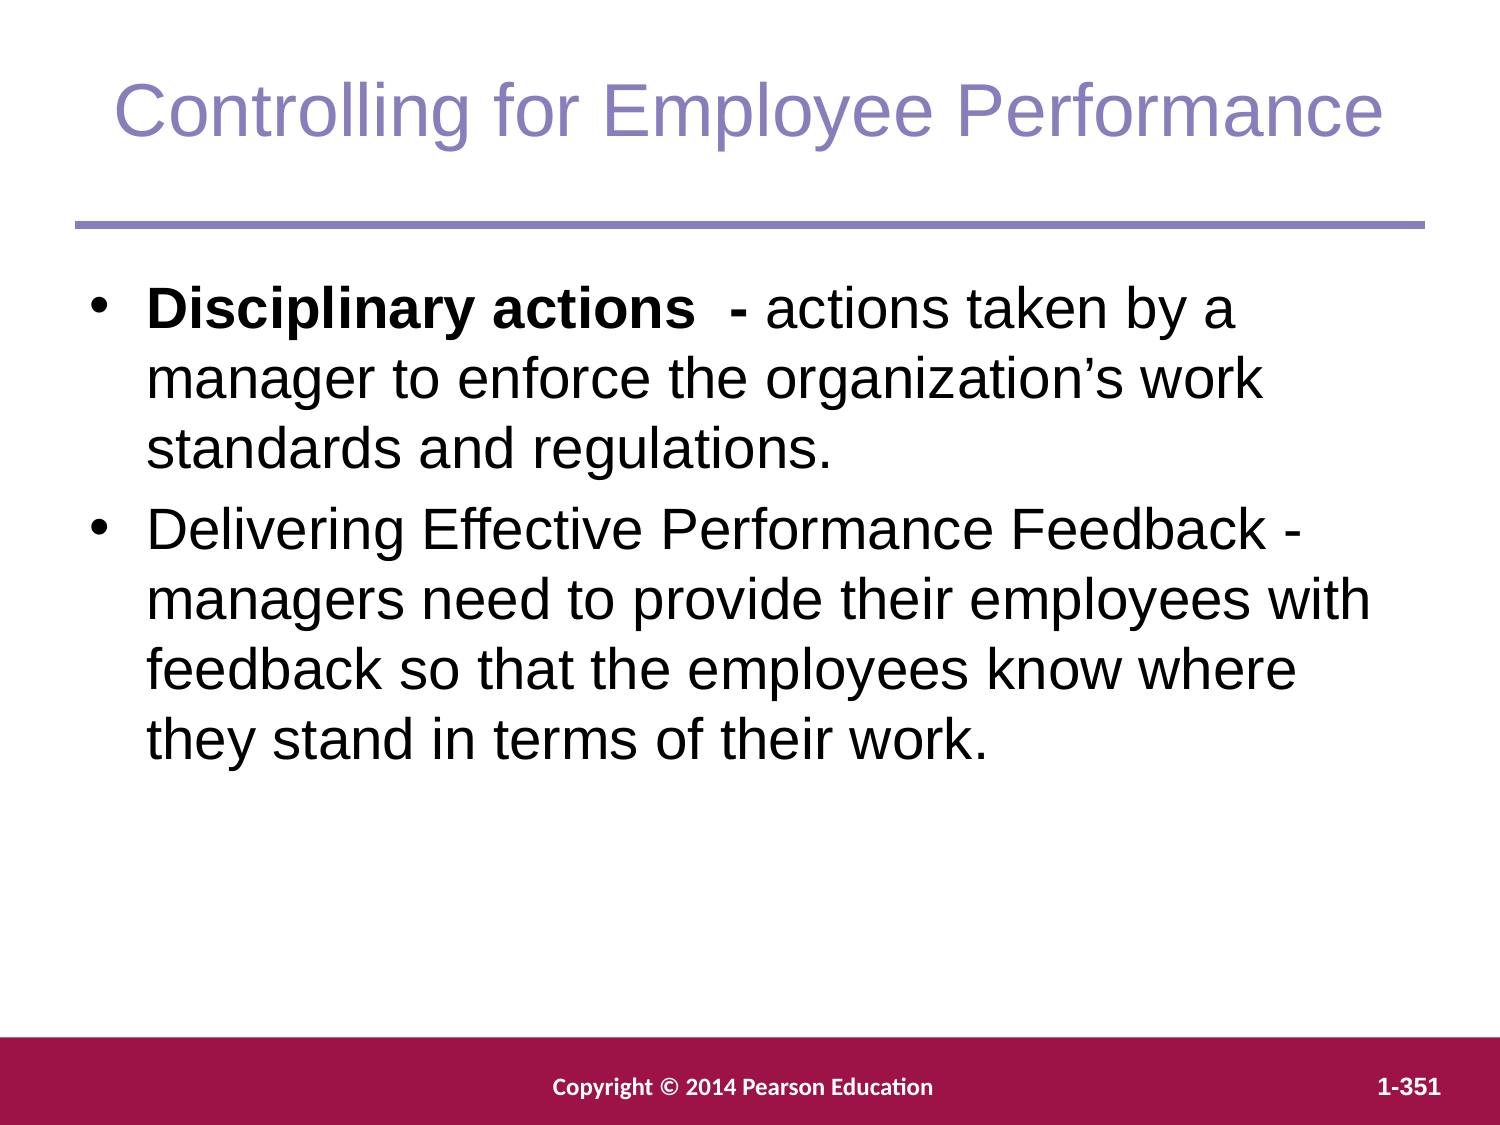

Controlling for Employee Performance
Disciplinary actions  - actions taken by a manager to enforce the organization’s work standards and regulations.
Delivering Effective Performance Feedback - managers need to provide their employees with feedback so that the employees know where they stand in terms of their work.